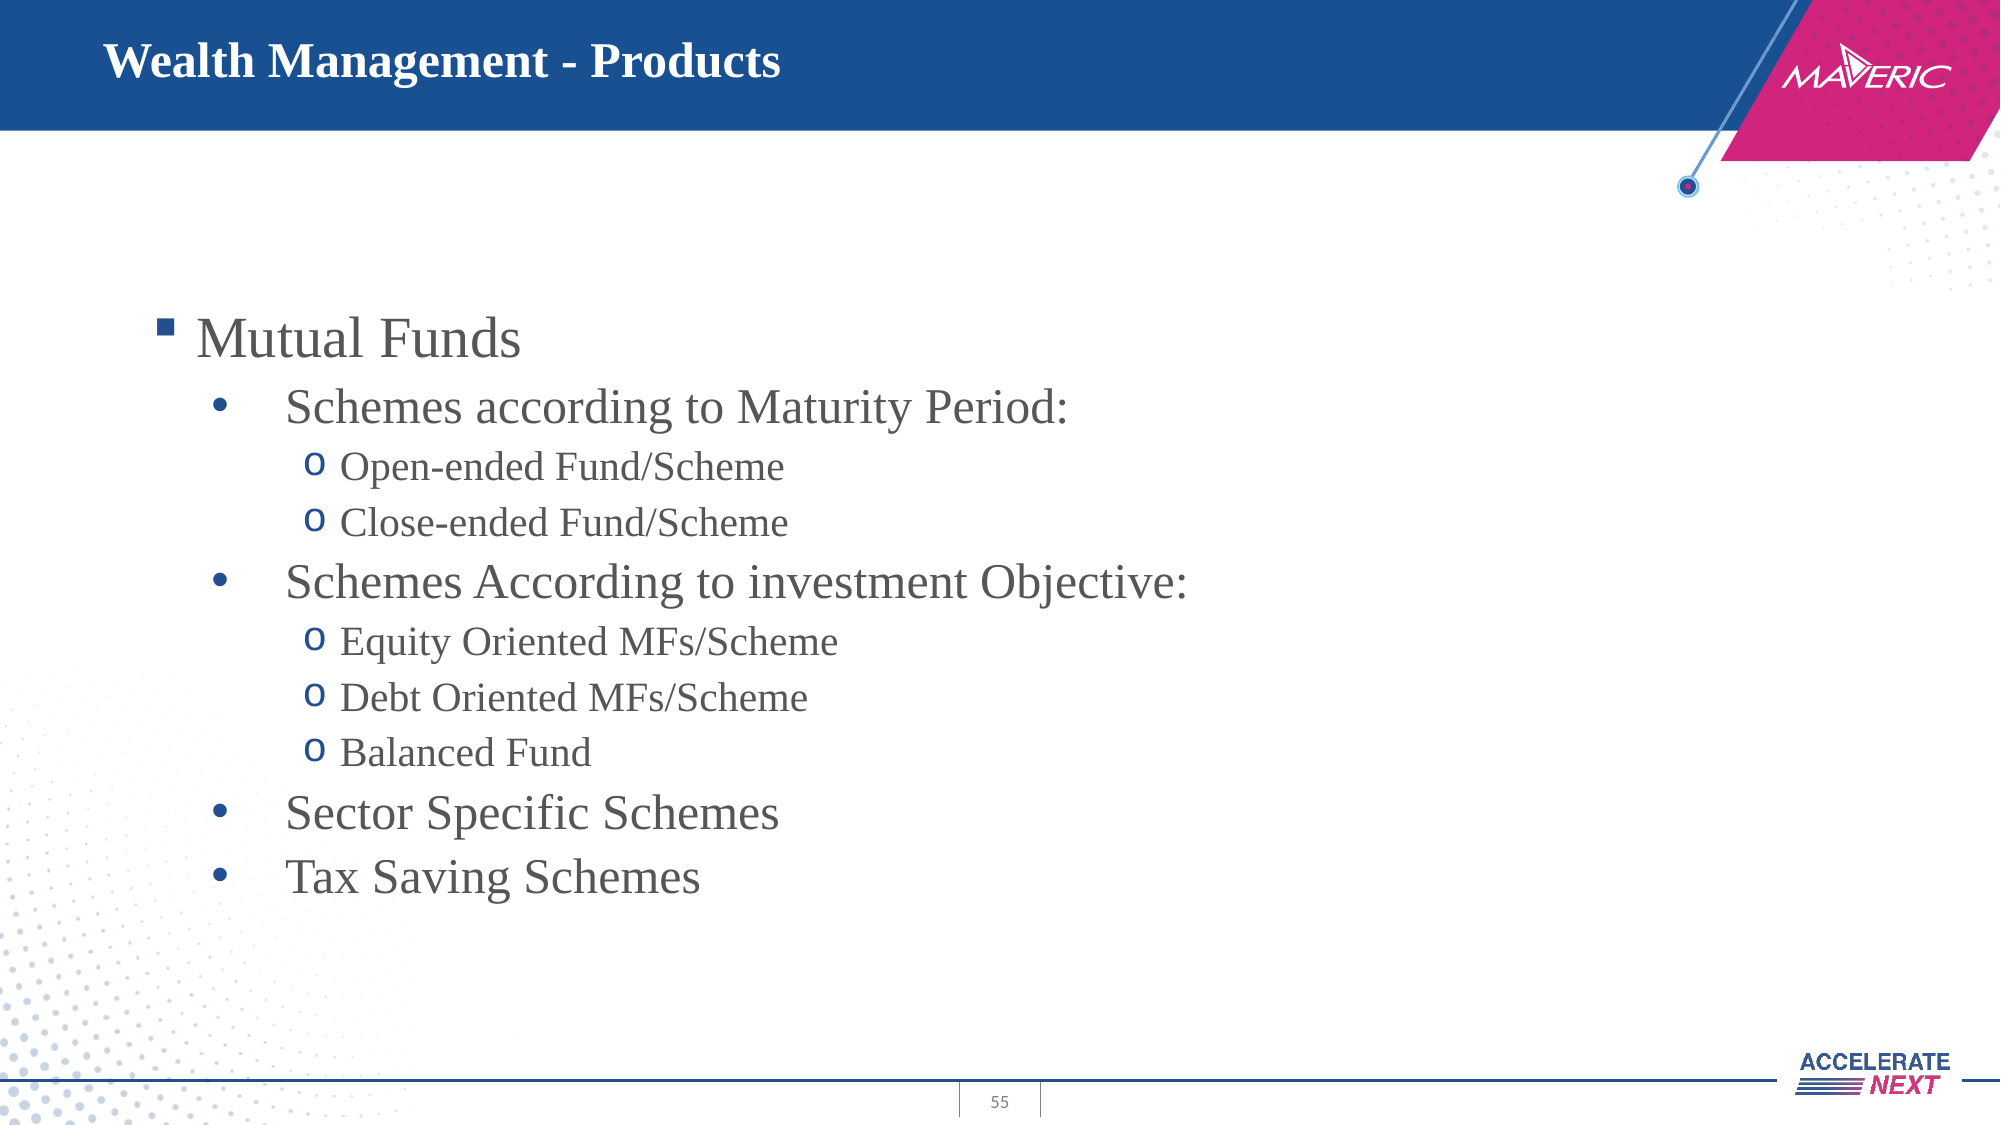

# Wealth Management - Products
Mutual Funds
Schemes according to Maturity Period:
Open-ended Fund/Scheme
Close-ended Fund/Scheme
Schemes According to investment Objective:
Equity Oriented MFs/Scheme
Debt Oriented MFs/Scheme
Balanced Fund
Sector Specific Schemes
Tax Saving Schemes
55